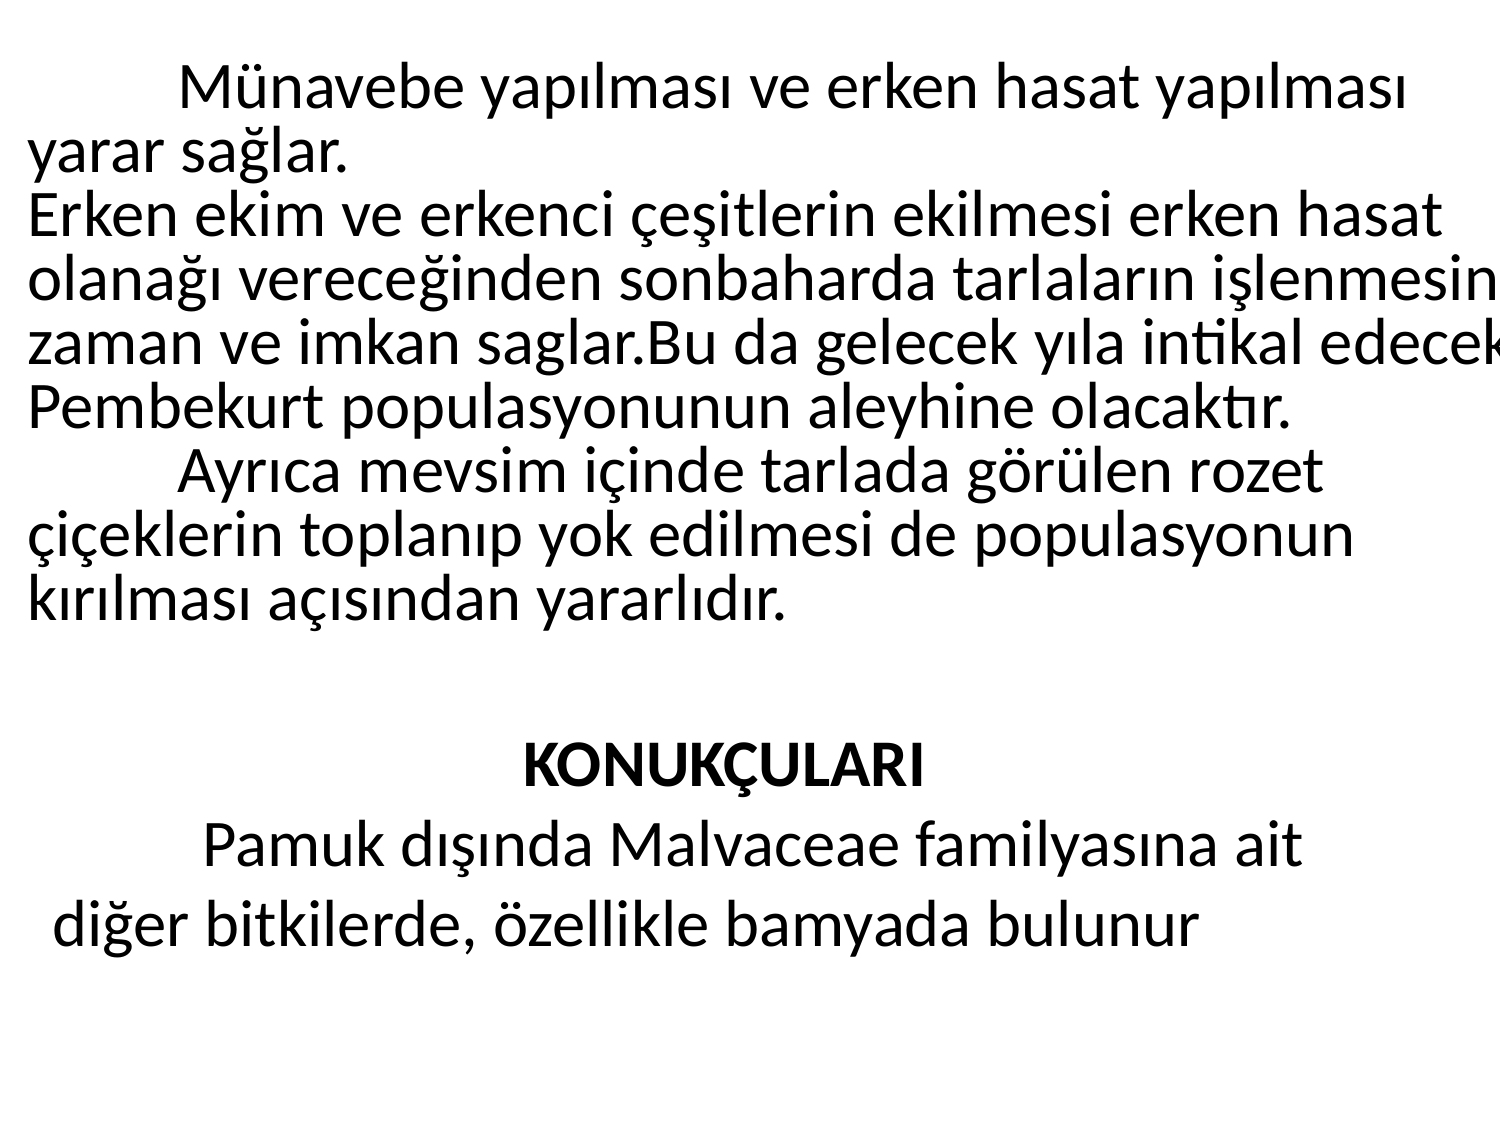

#
	Münavebe yapılması ve erken hasat yapılması yarar sağlar.
Erken ekim ve erkenci çeşitlerin ekilmesi erken hasat olanağı vereceğinden sonbaharda tarlaların işlenmesine zaman ve imkan saglar.Bu da gelecek yıla intikal edecek Pembekurt populasyonunun aleyhine olacaktır.
	Ayrıca mevsim içinde tarlada görülen rozet çiçeklerin toplanıp yok edilmesi de populasyonun kırılması açısından yararlıdır.

KONUKÇULARI
	Pamuk dışında Malvaceae familyasına ait diğer bitkilerde, özellikle bamyada bulunur